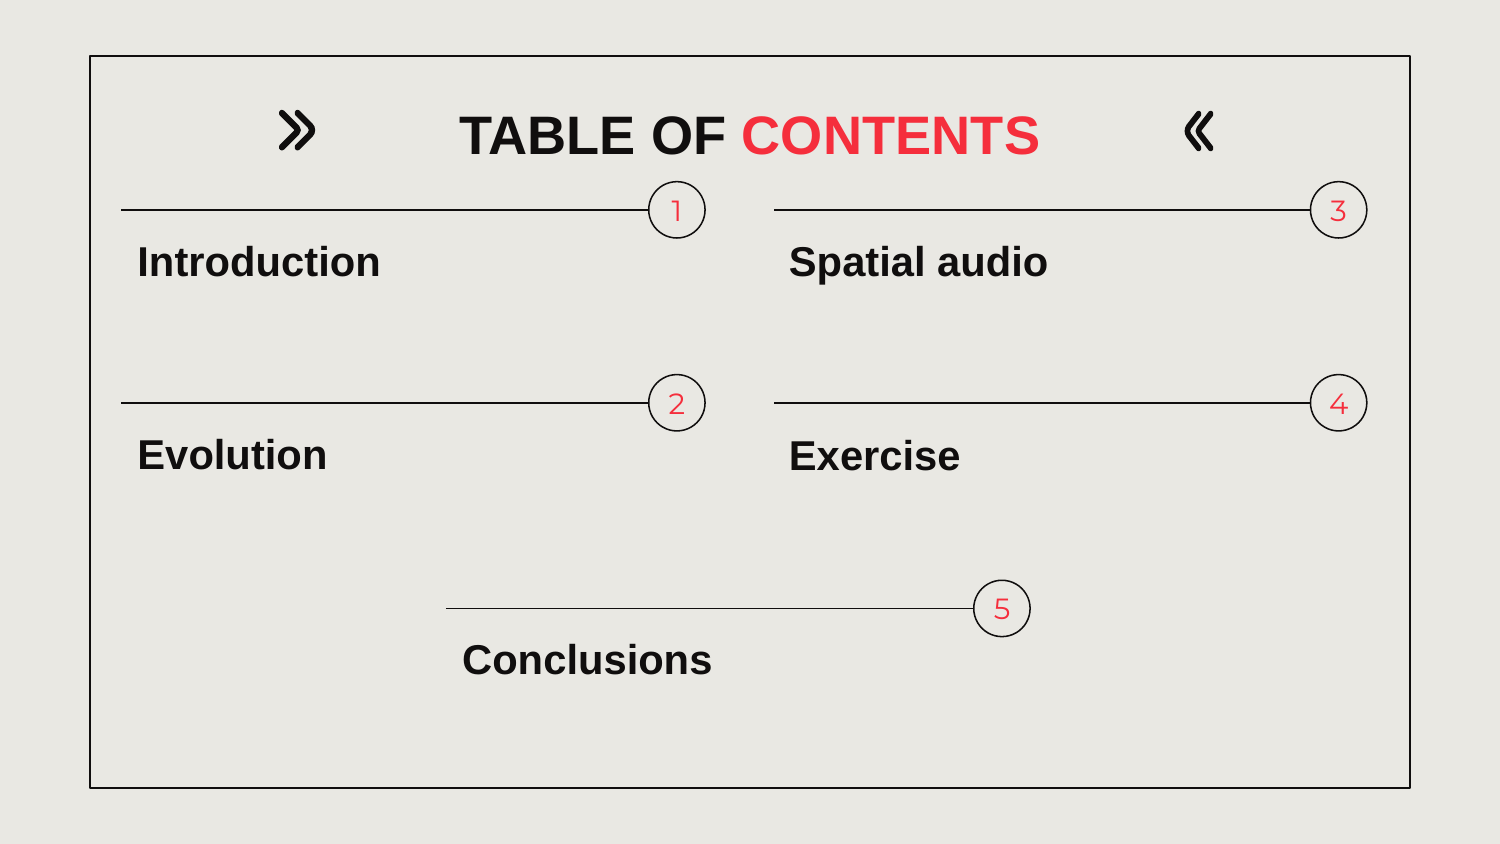

TABLE OF CONTENTS

1
3
# Introduction
Spatial audio

2
4
Evolution
Exercise

5
Conclusions